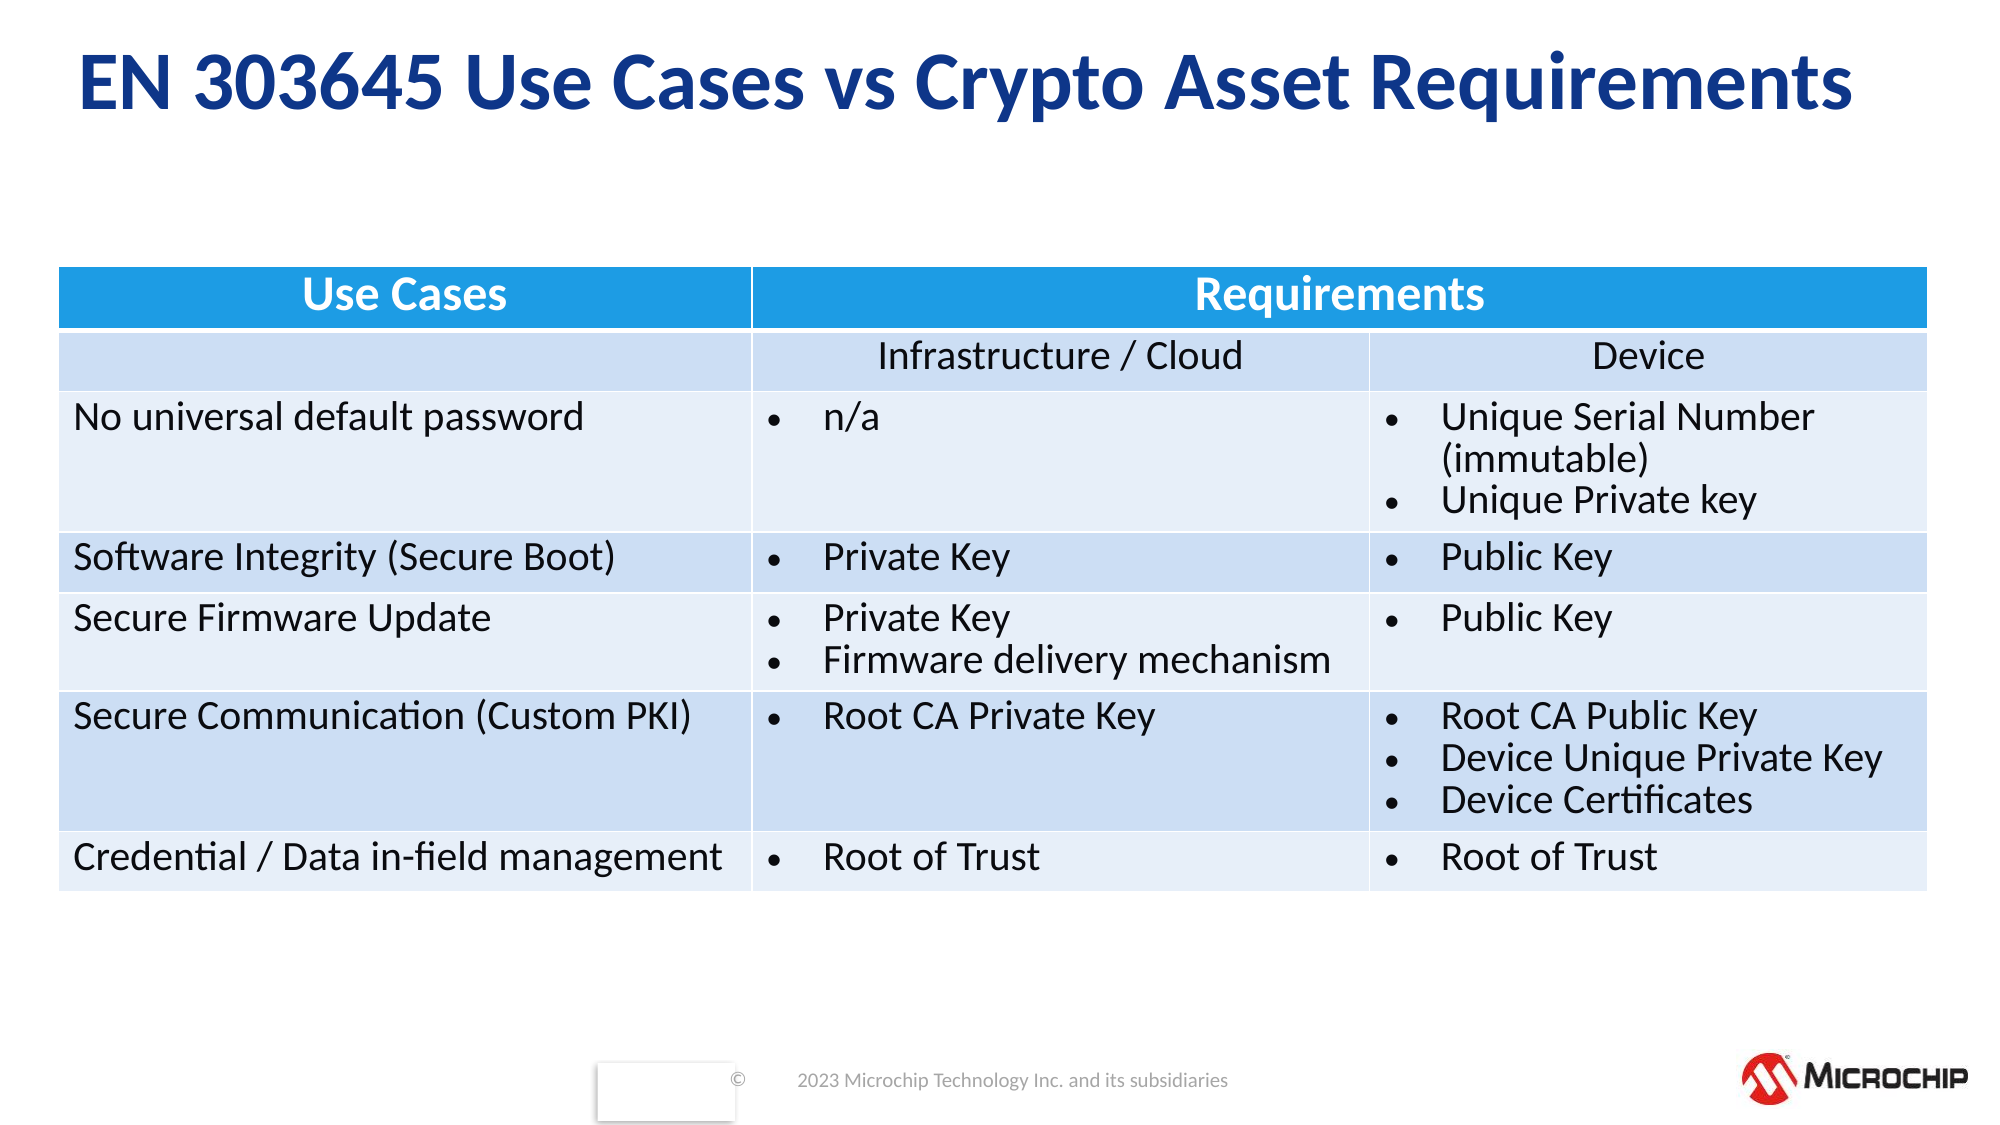

# EN 303645 Use Cases vs Crypto Asset Requirements
| Use Cases | Requirements |  |
| --- | --- | --- |
|  | Infrastructure / Cloud | Device |
| No universal default password | n/a | Unique Serial Number (immutable) Unique Private key |
| Software Integrity (Secure Boot) | Private Key | Public Key |
| Secure Firmware Update | Private Key Firmware delivery mechanism | Public Key |
| Secure Communication (Custom PKI) | Root CA Private Key | Root CA Public Key Device Unique Private Key Device Certificates |
| Credential / Data in-field management | Root of Trust | Root of Trust |